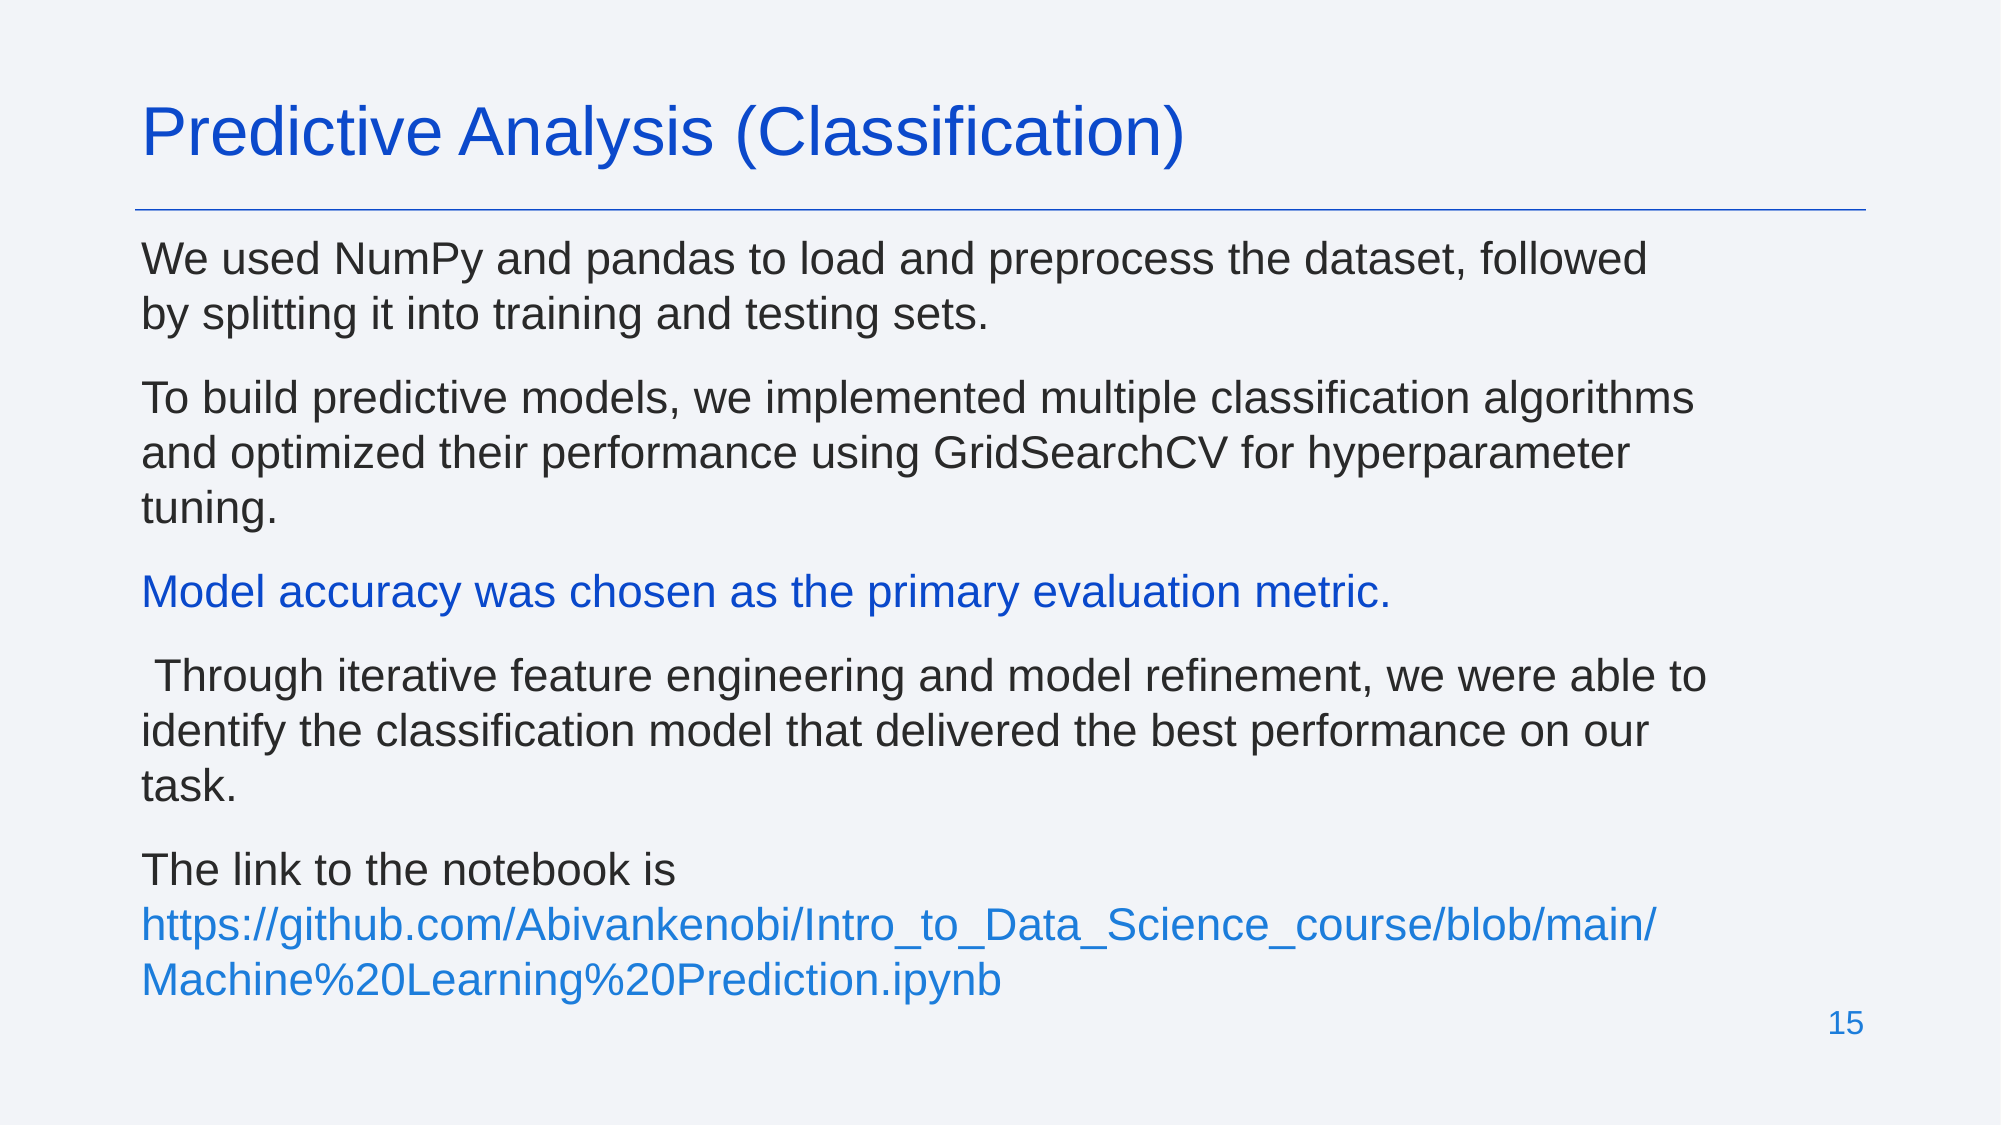

Predictive Analysis (Classification)
We used NumPy and pandas to load and preprocess the dataset, followed by splitting it into training and testing sets.
To build predictive models, we implemented multiple classification algorithms and optimized their performance using GridSearchCV for hyperparameter tuning.
Model accuracy was chosen as the primary evaluation metric.
 Through iterative feature engineering and model refinement, we were able to identify the classification model that delivered the best performance on our task.
The link to the notebook is https://github.com/Abivankenobi/Intro_to_Data_Science_course/blob/main/Machine%20Learning%20Prediction.ipynb
15